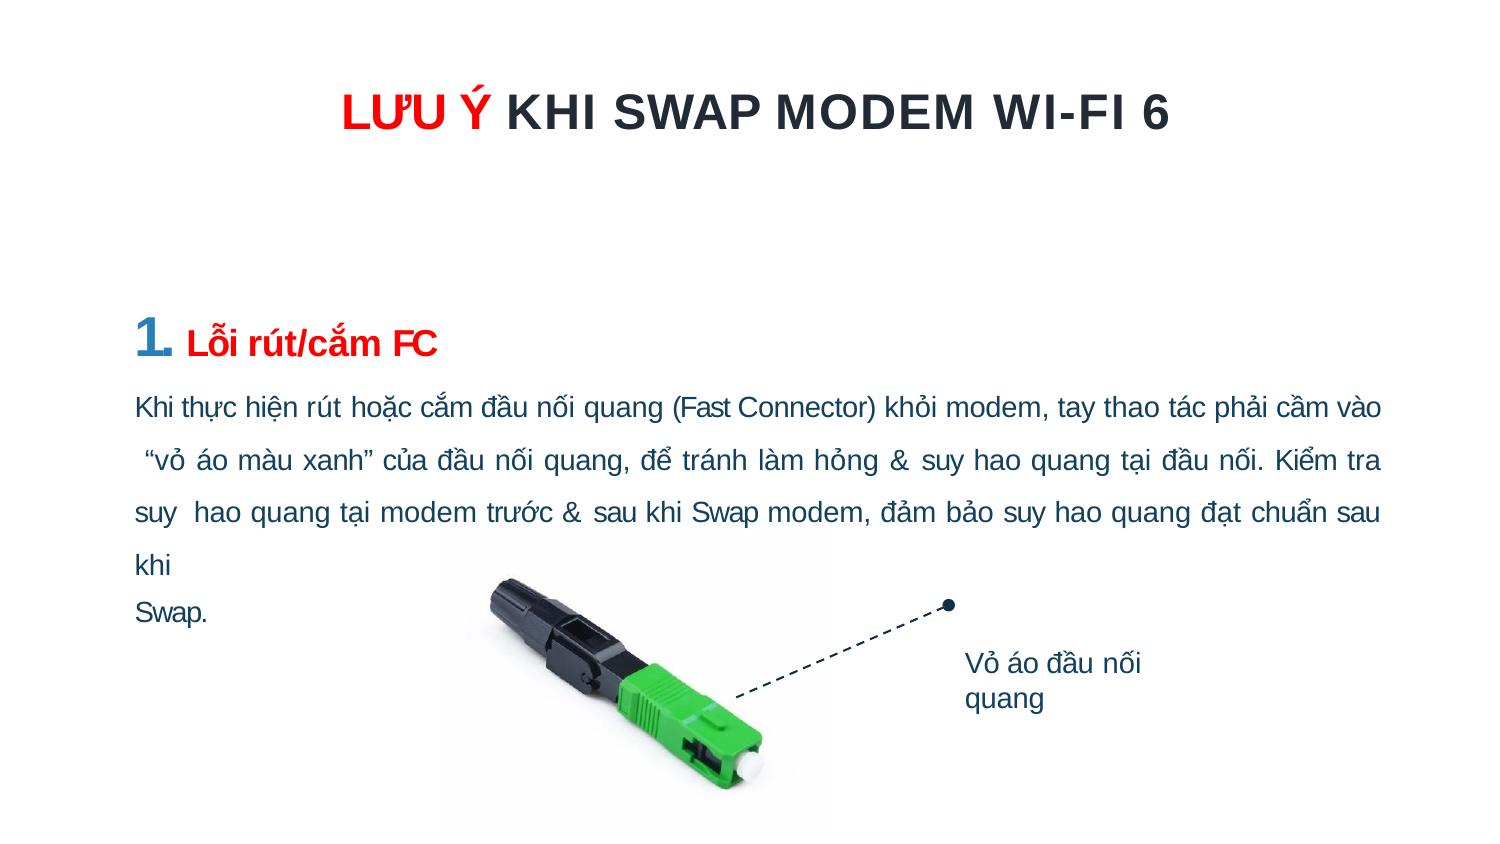

# LƯU Ý KHI SWAP MODEM WI-FI 6
1. Lỗi rút/cắm FC
Khi thực hiện rút hoặc cắm đầu nối quang (Fast Connector) khỏi modem, tay thao tác phải cầm vào  “vỏ áo màu xanh” của đầu nối quang, để tránh làm hỏng & suy hao quang tại đầu nối. Kiểm tra suy  hao quang tại modem trước & sau khi Swap modem, đảm bảo suy hao quang đạt chuẩn sau khi
Swap.
Vỏ áo đầu nối
quang